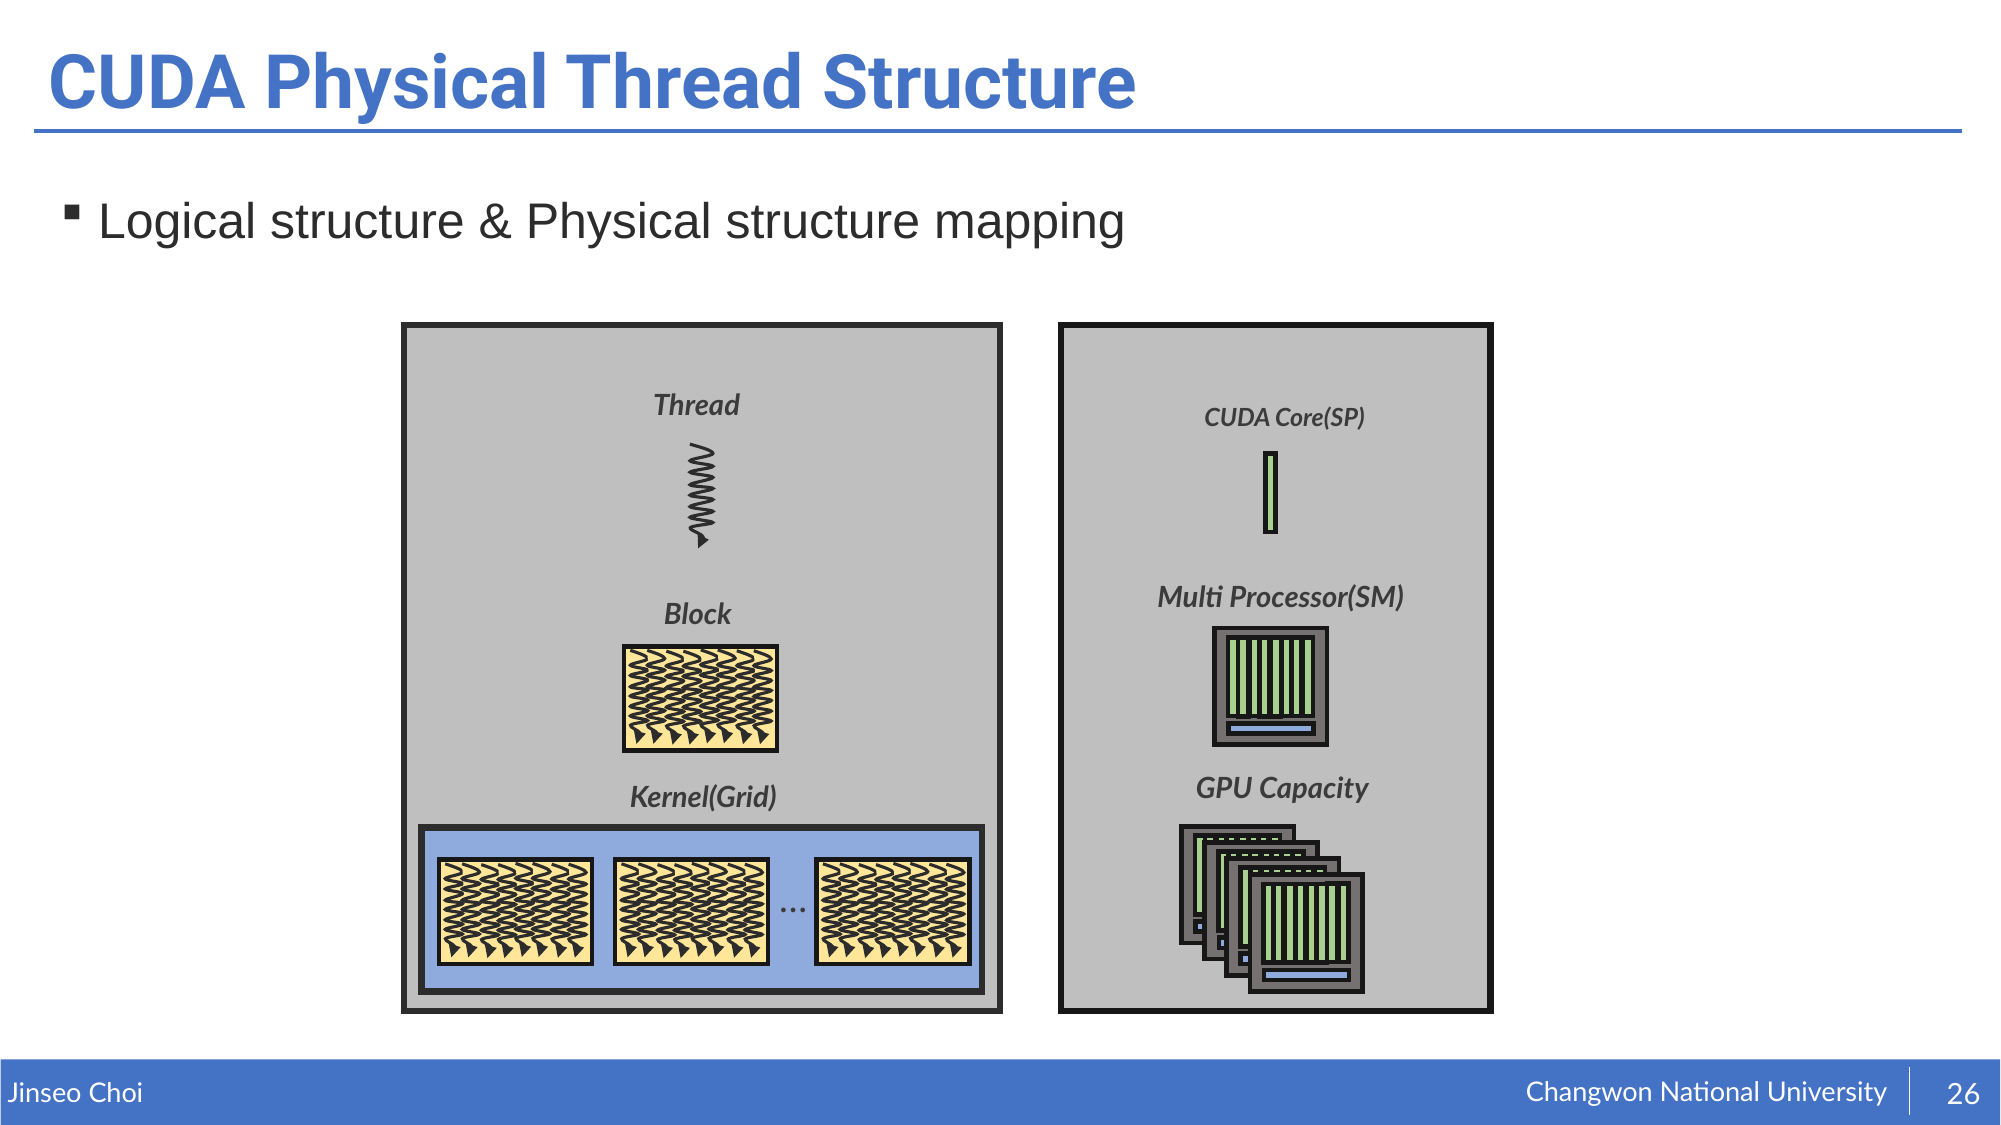

# CUDA Physical Thread Structure

Logical structure & Physical structure mapping

Thread
CUDA Core(SP)

Multi Processor(SM)
Block

GPU Capacity
Kernel(Grid)

…

26